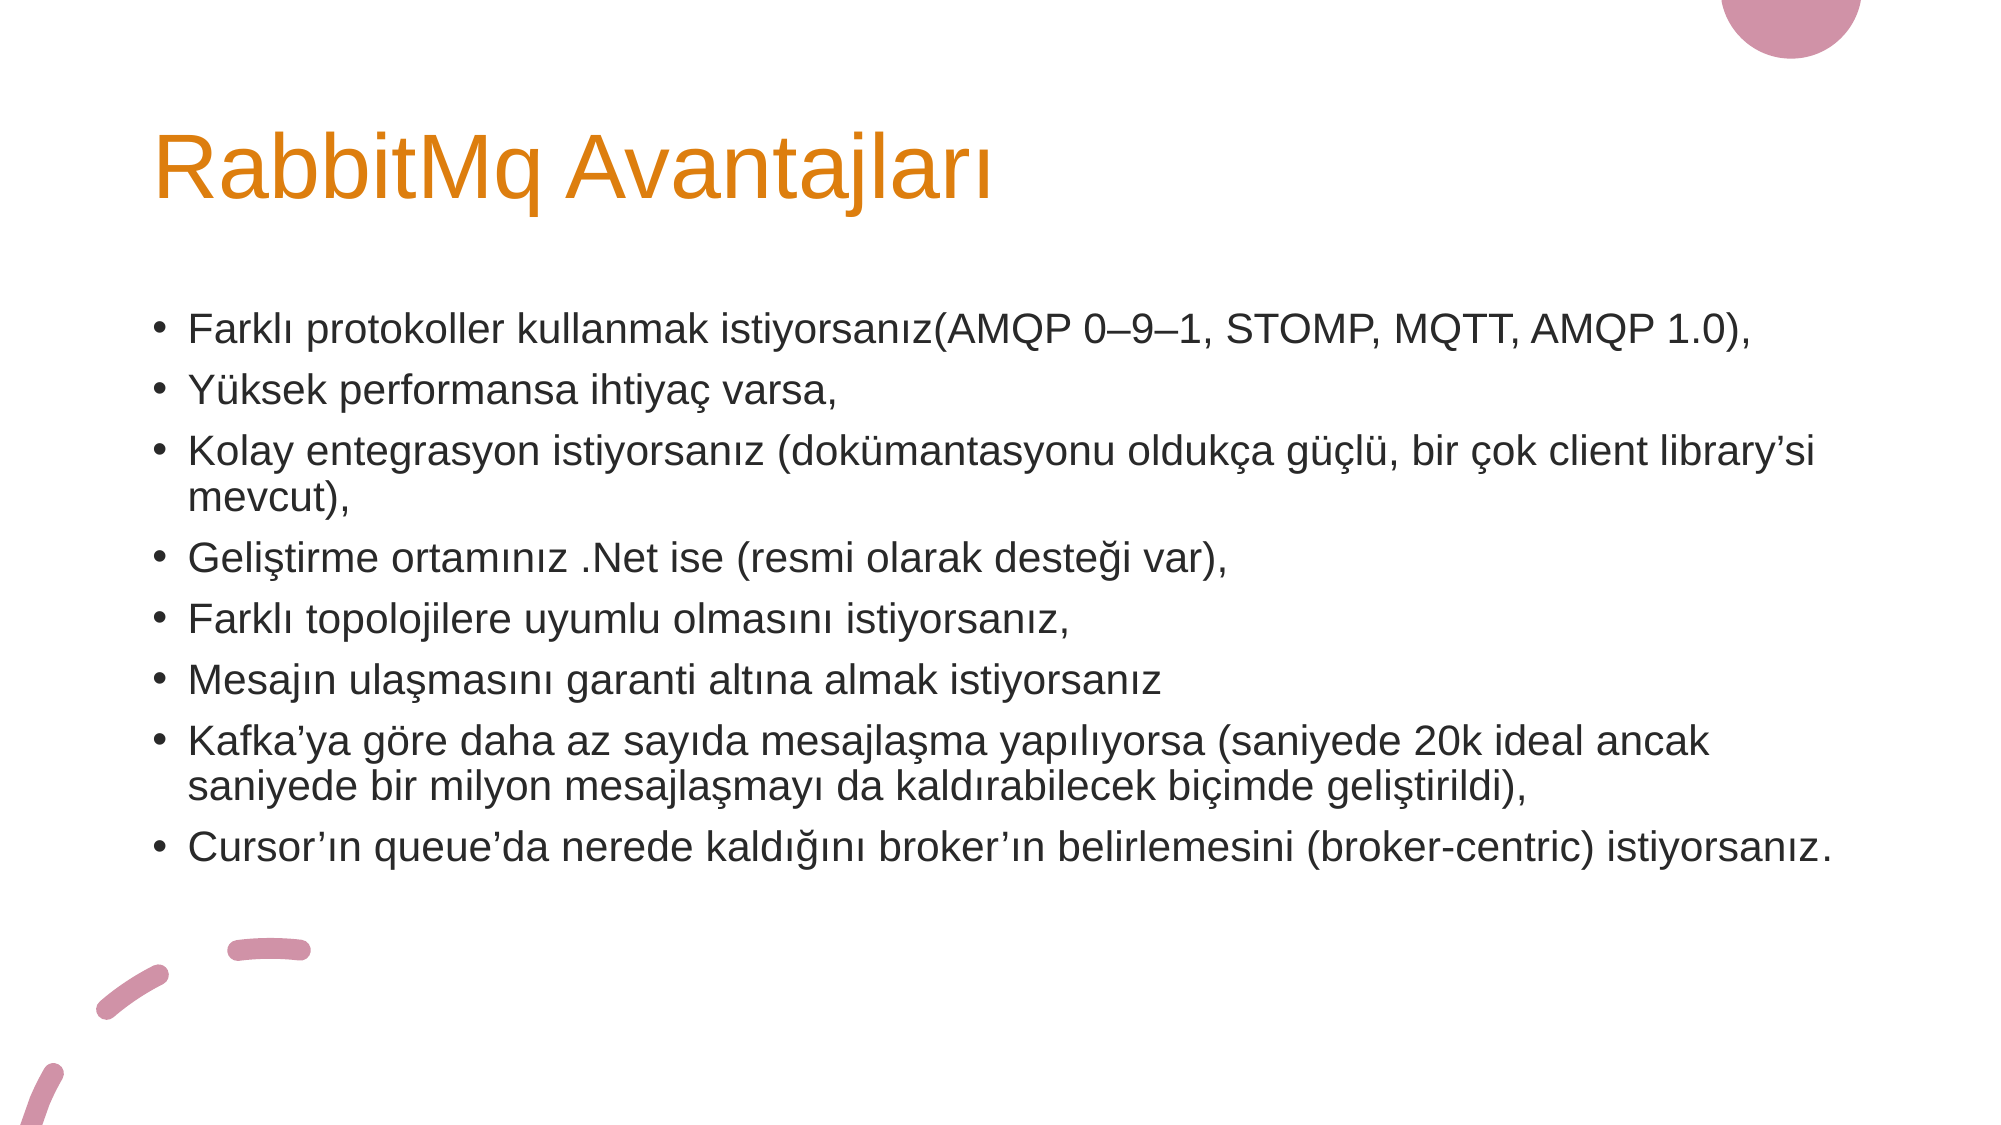

# RabbitMq Avantajları
Farklı protokoller kullanmak istiyorsanız(AMQP 0–9–1, STOMP, MQTT, AMQP 1.0),
Yüksek performansa ihtiyaç varsa,
Kolay entegrasyon istiyorsanız (dokümantasyonu oldukça güçlü, bir çok client library’si mevcut),
Geliştirme ortamınız .Net ise (resmi olarak desteği var),
Farklı topolojilere uyumlu olmasını istiyorsanız,
Mesajın ulaşmasını garanti altına almak istiyorsanız
Kafka’ya göre daha az sayıda mesajlaşma yapılıyorsa (saniyede 20k ideal ancak saniyede bir milyon mesajlaşmayı da kaldırabilecek biçimde geliştirildi),
Cursor’ın queue’da nerede kaldığını broker’ın belirlemesini (broker-centric) istiyorsanız.